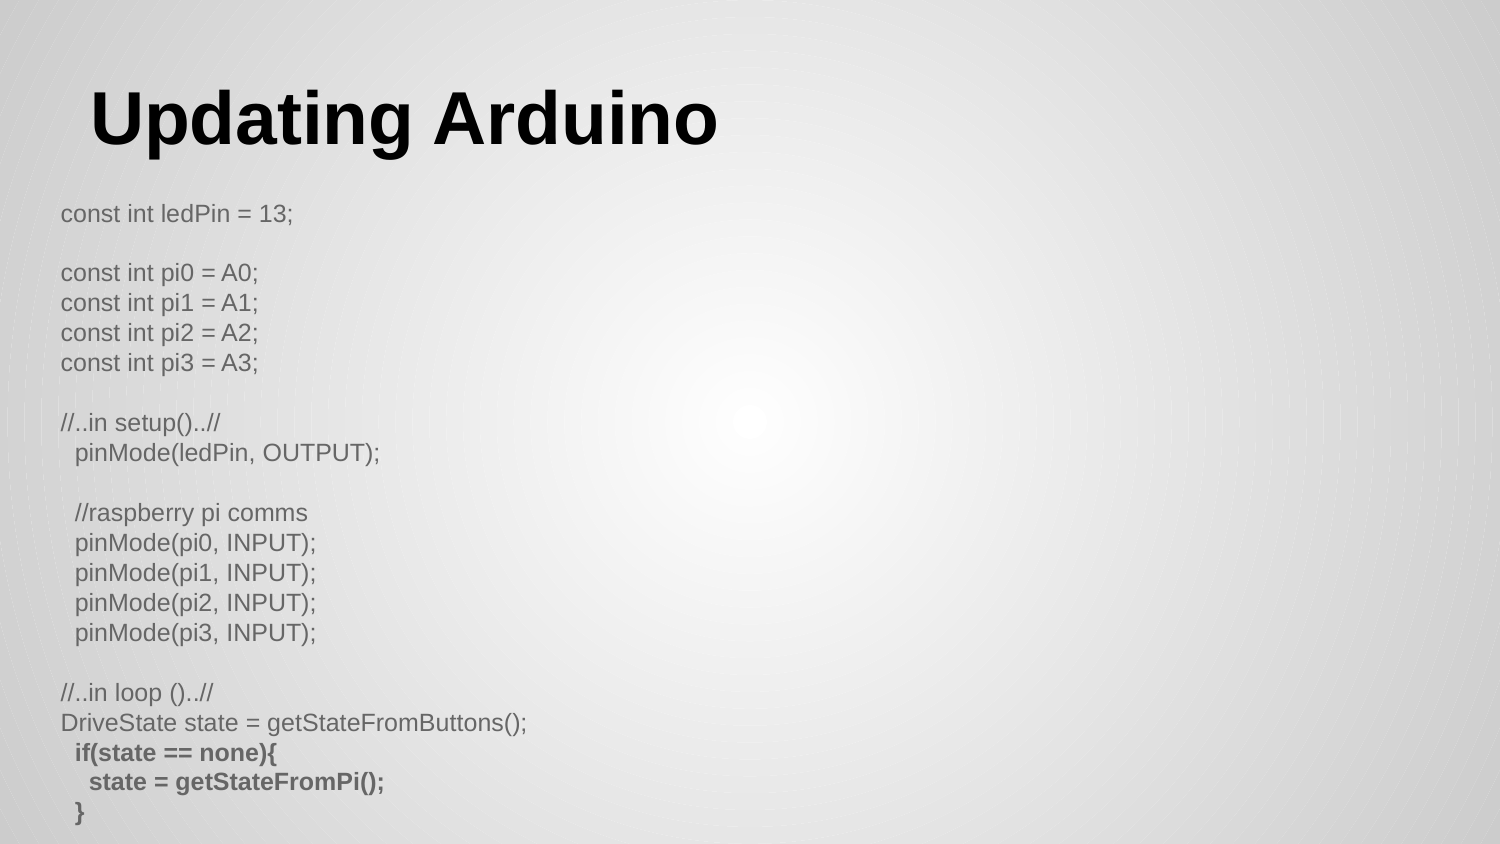

# Updating Arduino
const int ledPin = 13;

const int pi0 = A0;
const int pi1 = A1;
const int pi2 = A2;
const int pi3 = A3;

//..in setup()..//
  pinMode(ledPin, OUTPUT);

  //raspberry pi comms
  pinMode(pi0, INPUT);
  pinMode(pi1, INPUT);
  pinMode(pi2, INPUT);
  pinMode(pi3, INPUT);

//..in loop ()..//
DriveState state = getStateFromButtons();
  if(state == none){
    state = getStateFromPi();
  }